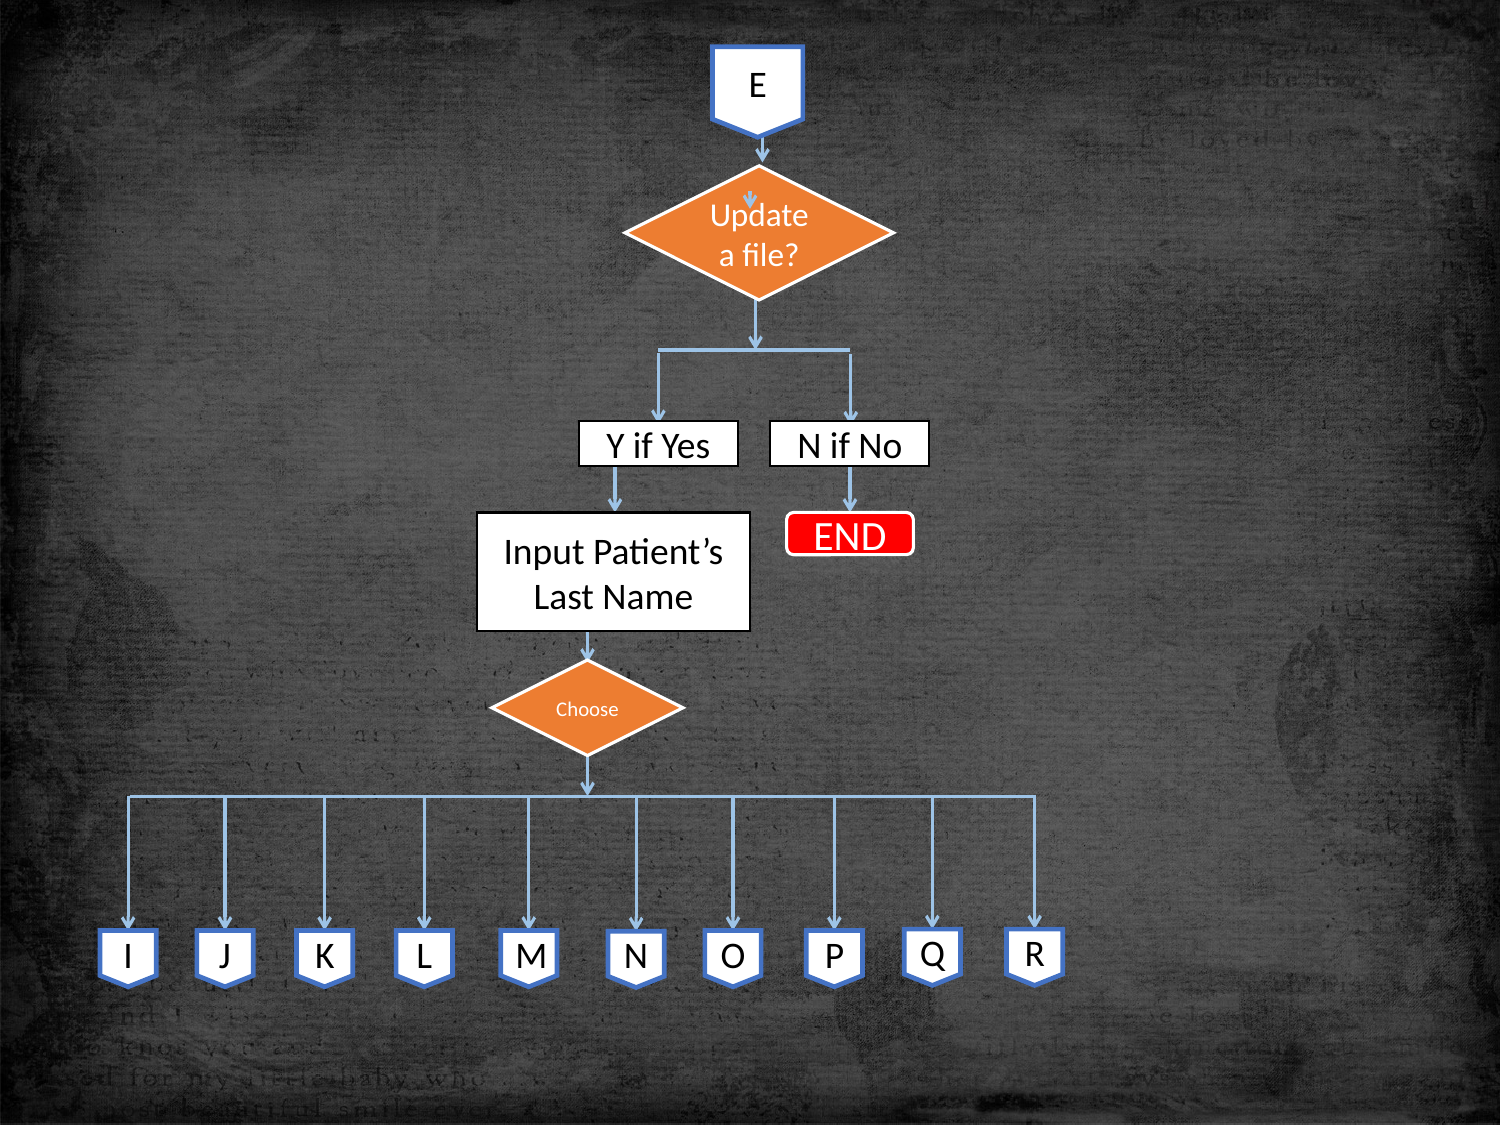

E
Update a file?
Y if Yes
N if No
Input Patient’s Last Name
END
Choose
I
J
K
L
M
O
P
N
Q
R